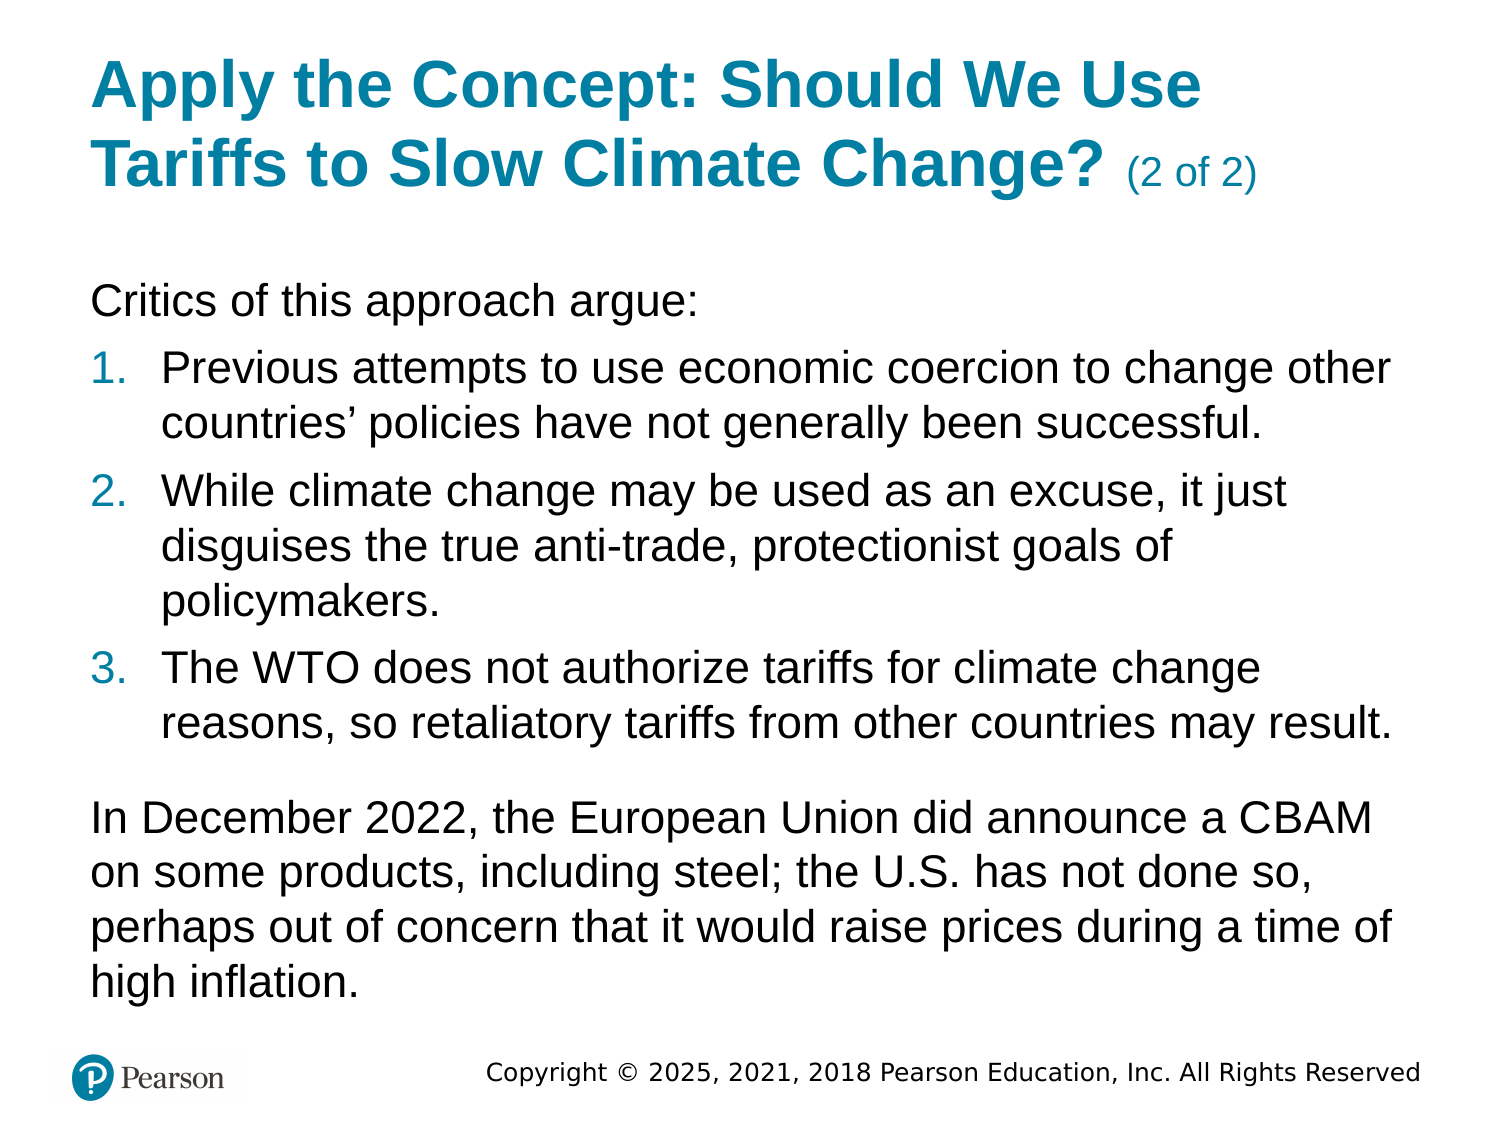

# Apply the Concept: Should We Use Tariffs to Slow Climate Change? (2 of 2)
Critics of this approach argue:
Previous attempts to use economic coercion to change other countries’ policies have not generally been successful.
While climate change may be used as an excuse, it just disguises the true anti-trade, protectionist goals of policymakers.
The W T O does not authorize tariffs for climate change reasons, so retaliatory tariffs from other countries may result.
In December 2022, the European Union did announce a C B A M on some products, including steel; the U.S. has not done so, perhaps out of concern that it would raise prices during a time of high inflation.